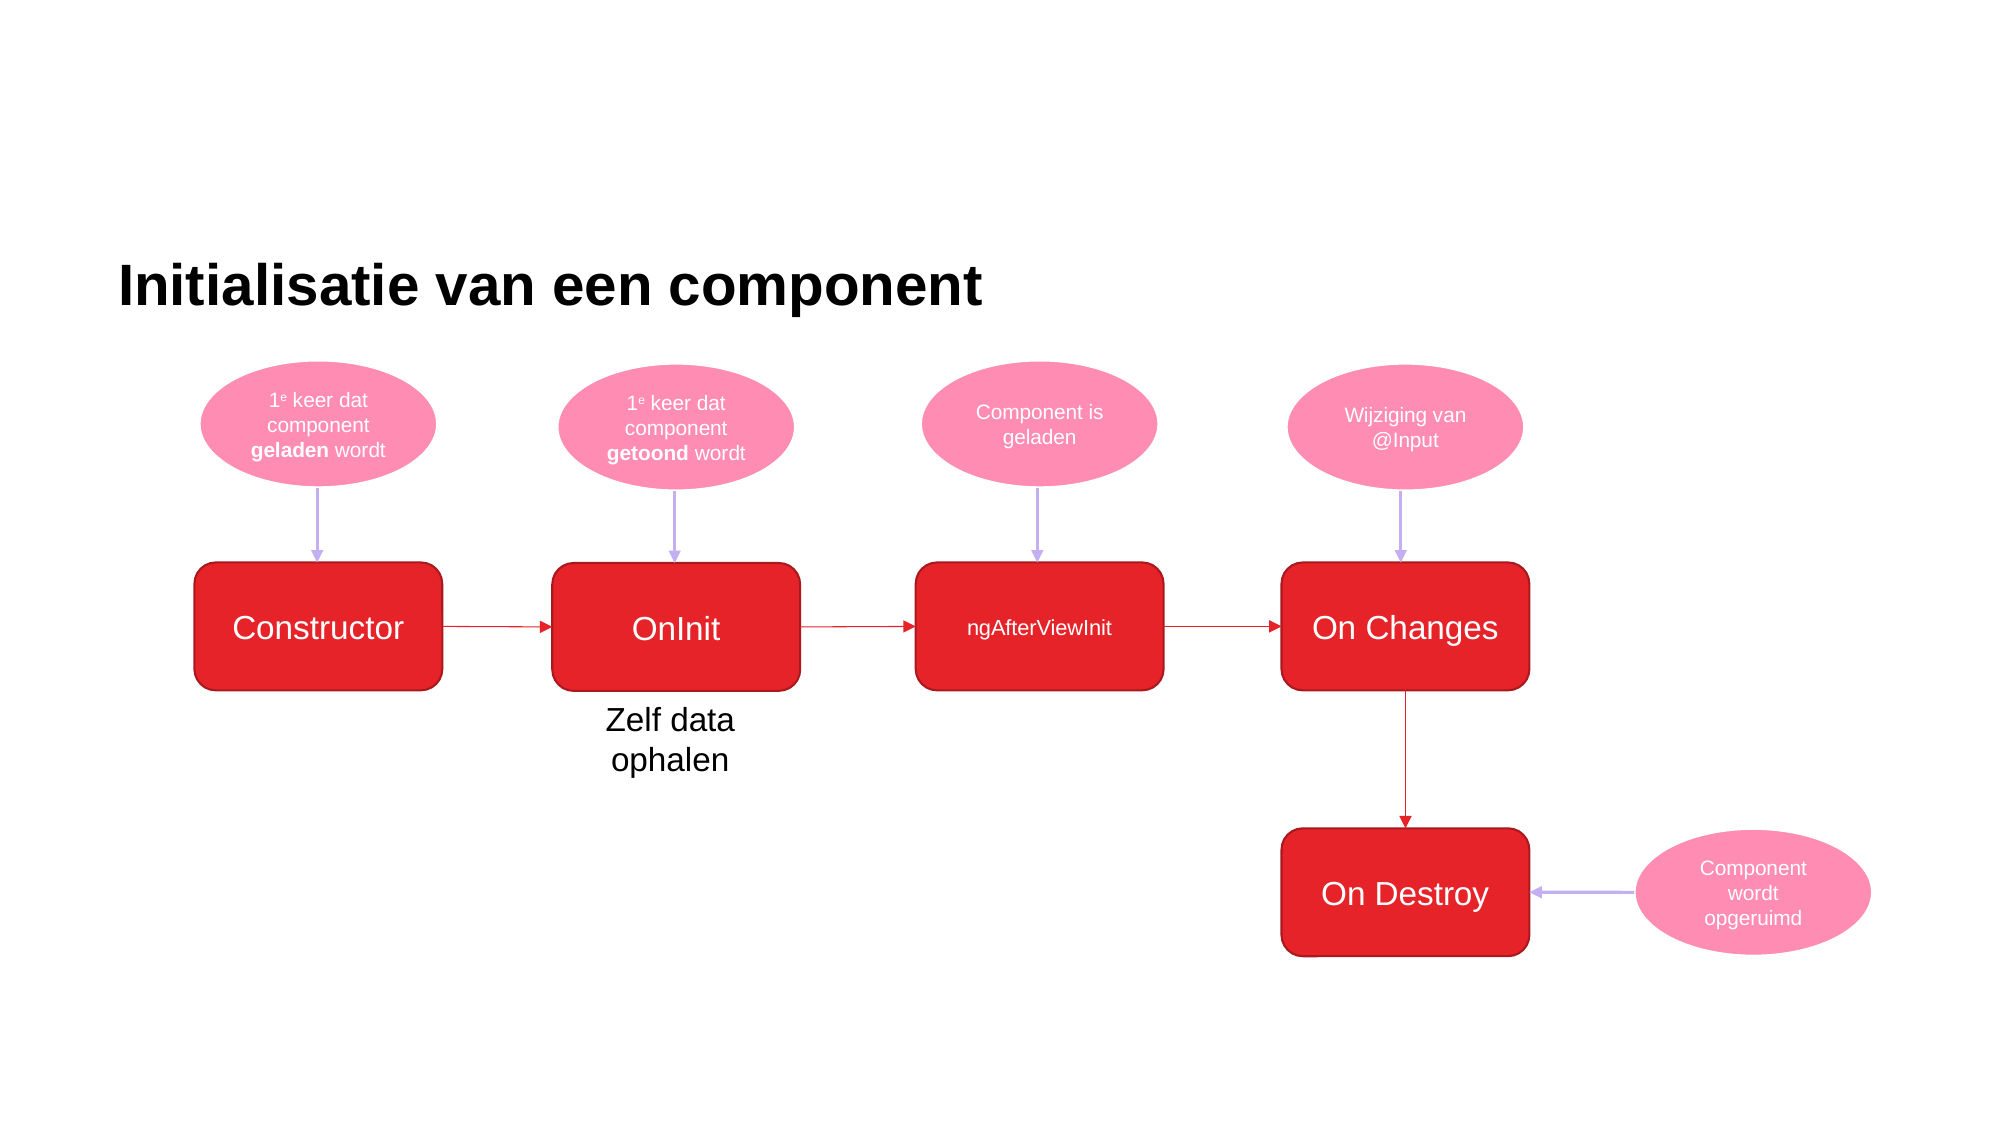

# Initialisatie van een component
Component is geladen
1e keer dat component geladen wordt
1e keer dat component getoond wordt
Wijziging van @Input
Constructor
On Changes
ngAfterViewInit
OnInit
Zelf data ophalen
On Destroy
Component wordt opgeruimd